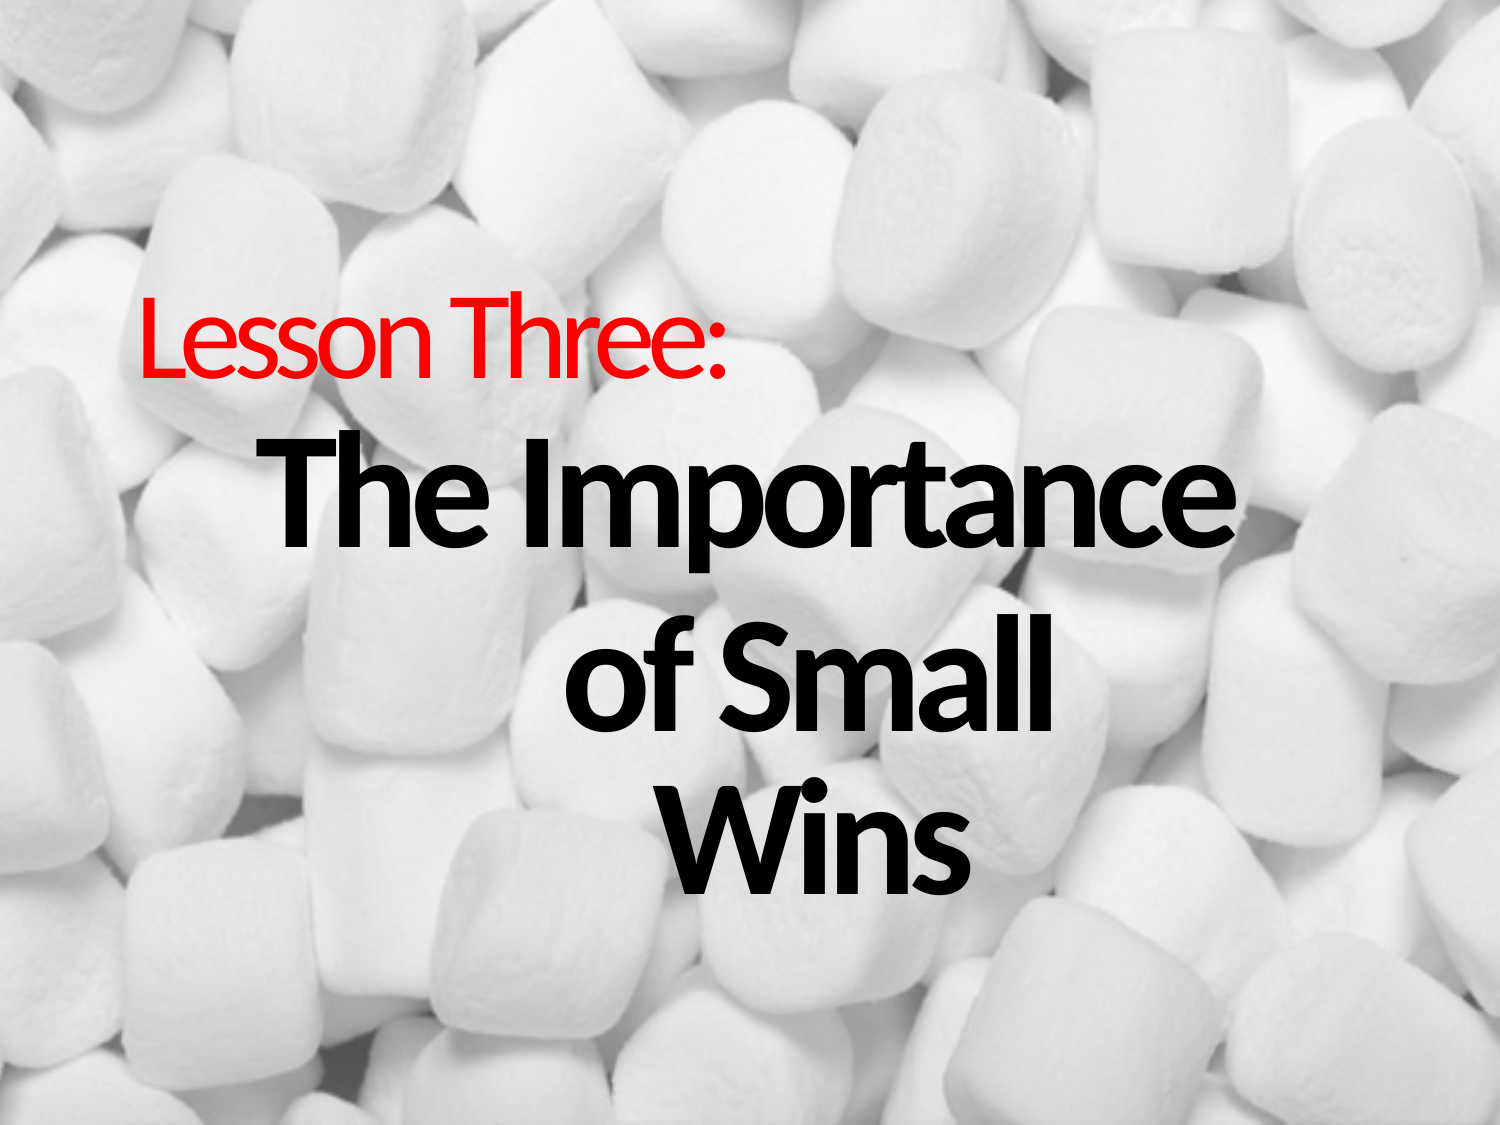

Lesson Three:
The Importance
of Small
Wins